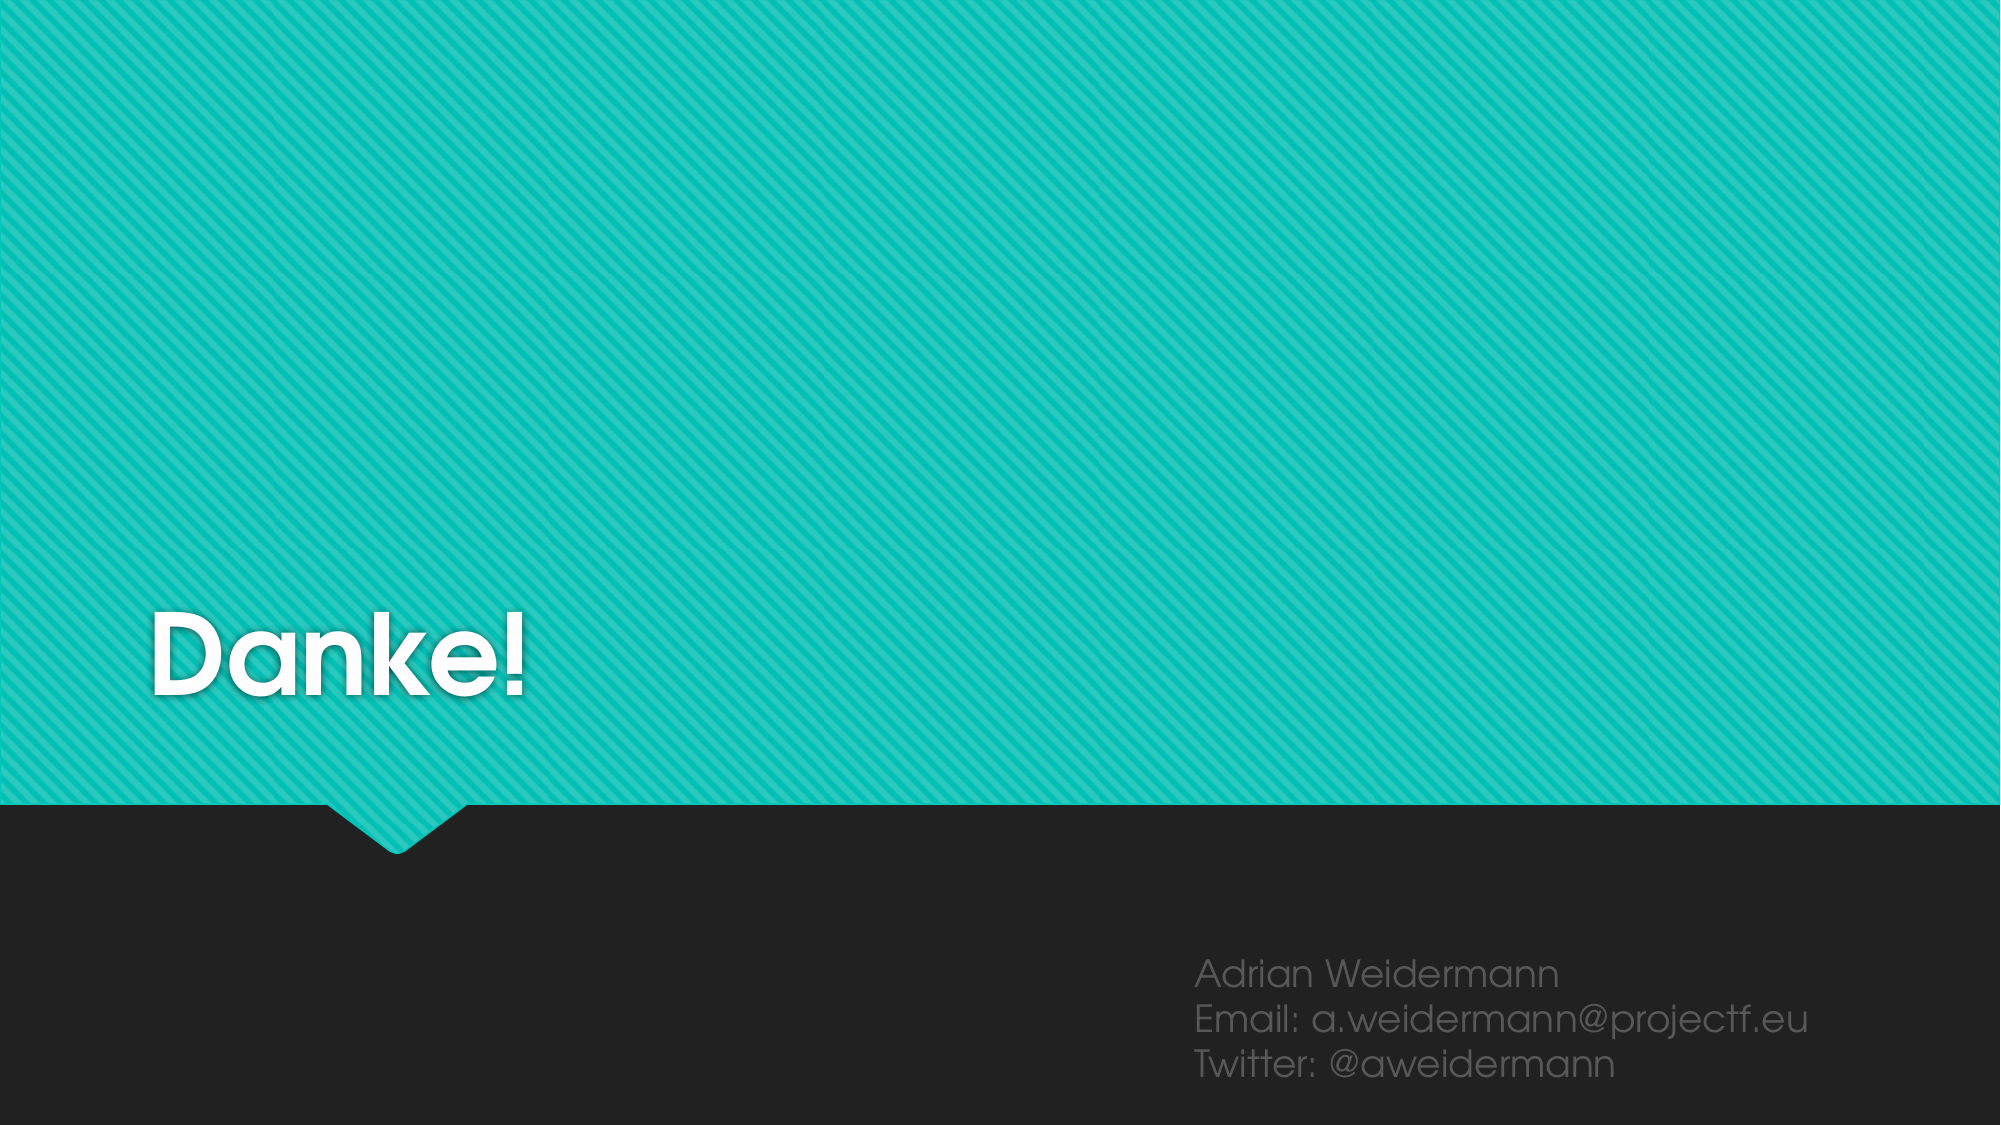

# Danke!

Adrian Weidermann
Email: a.weidermann@projectf.eu
Twitter: @aweidermann